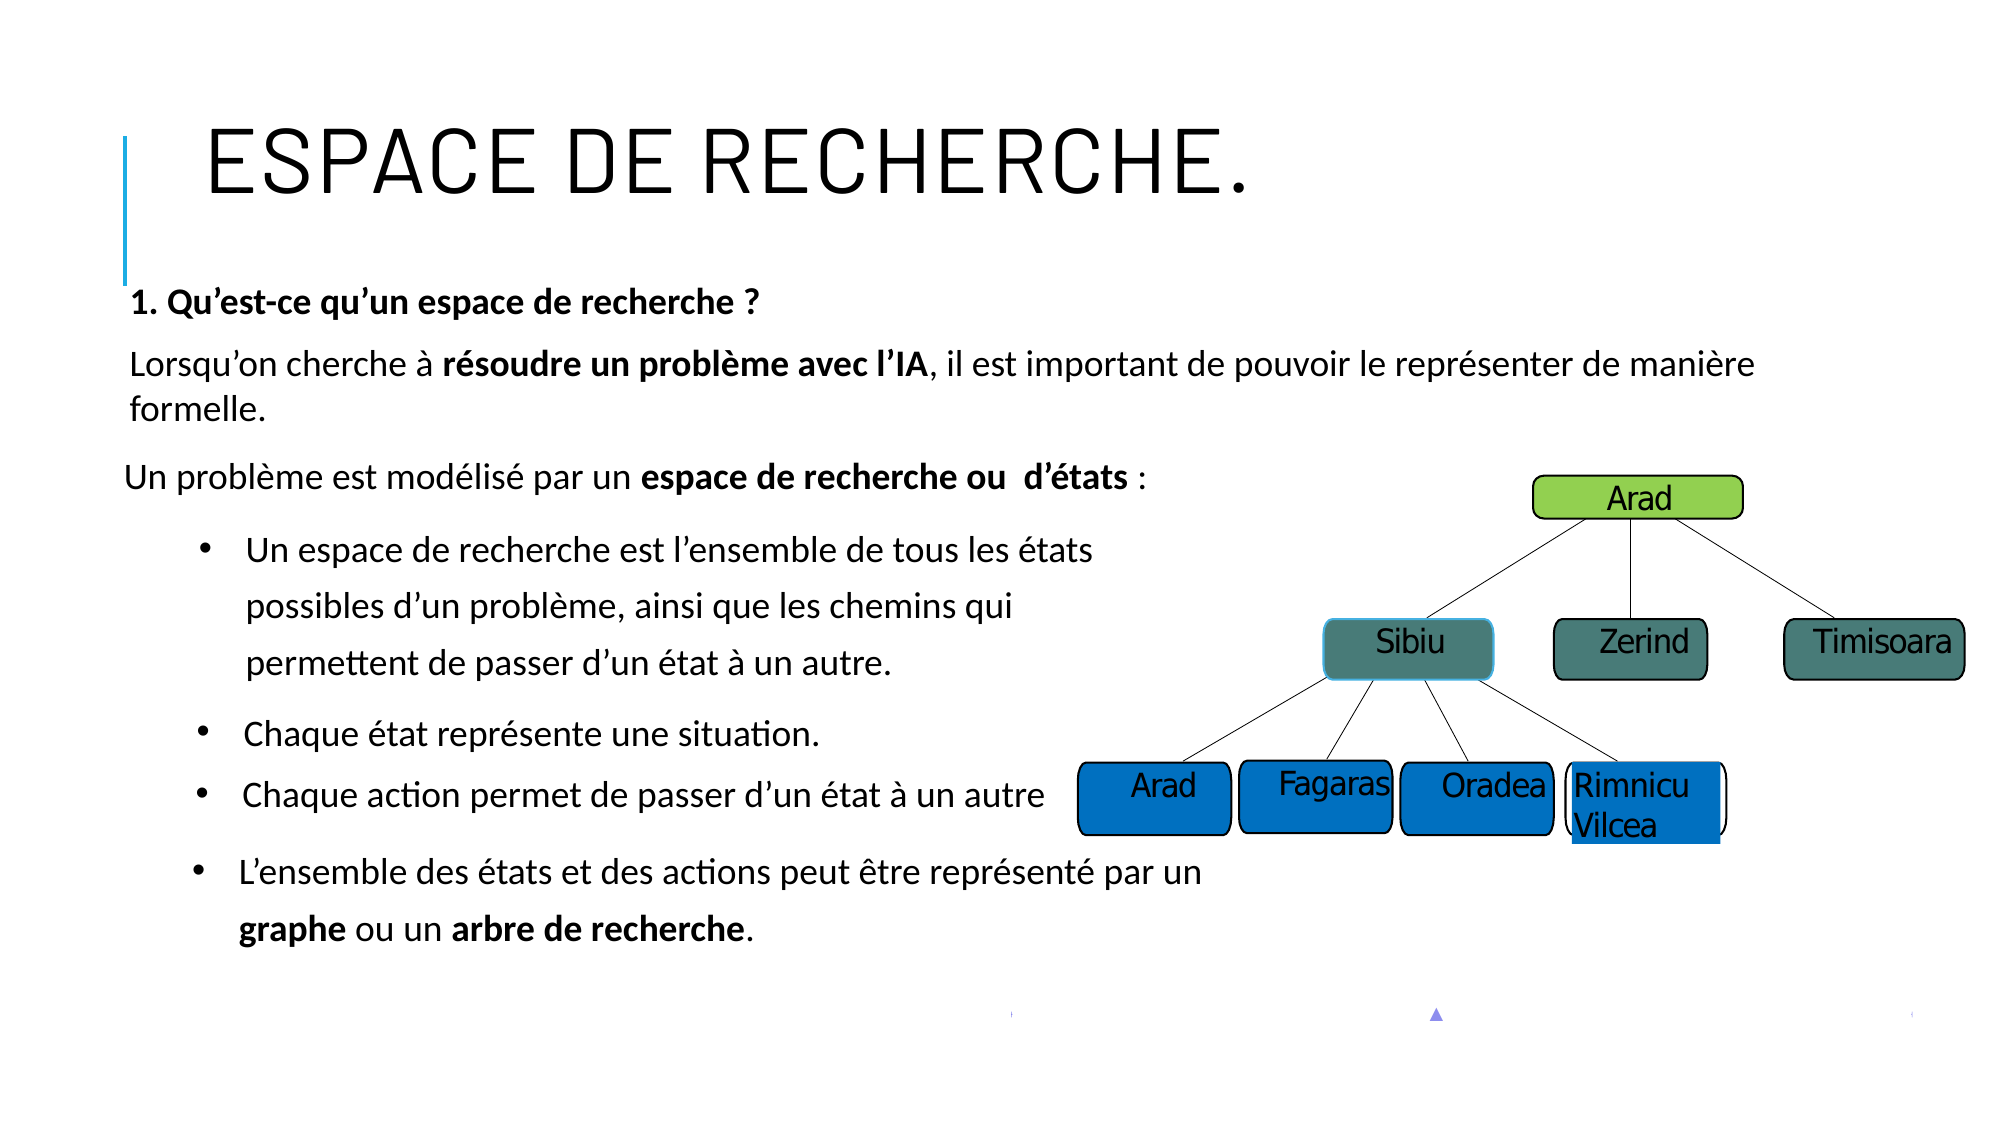

# espace de recherche.
1. Qu’est-ce qu’un espace de recherche ?
Lorsqu’on cherche à résoudre un problème avec l’IA, il est important de pouvoir le représenter de manière formelle.
Un problème est modélisé par un espace de recherche ou  d’états :
Un espace de recherche est l’ensemble de tous les états possibles d’un problème, ainsi que les chemins qui permettent de passer d’un état à un autre.
Arad

Sibiu
Zerind
Timisoara

Fagaras

Arad
Oradea
Rimnicu Vilcea

▲

Chaque action permet de passer d’un état à un autre
Chaque état représente une situation.

L’ensemble des états et des actions peut être représenté par un graphe ou un arbre de recherche.